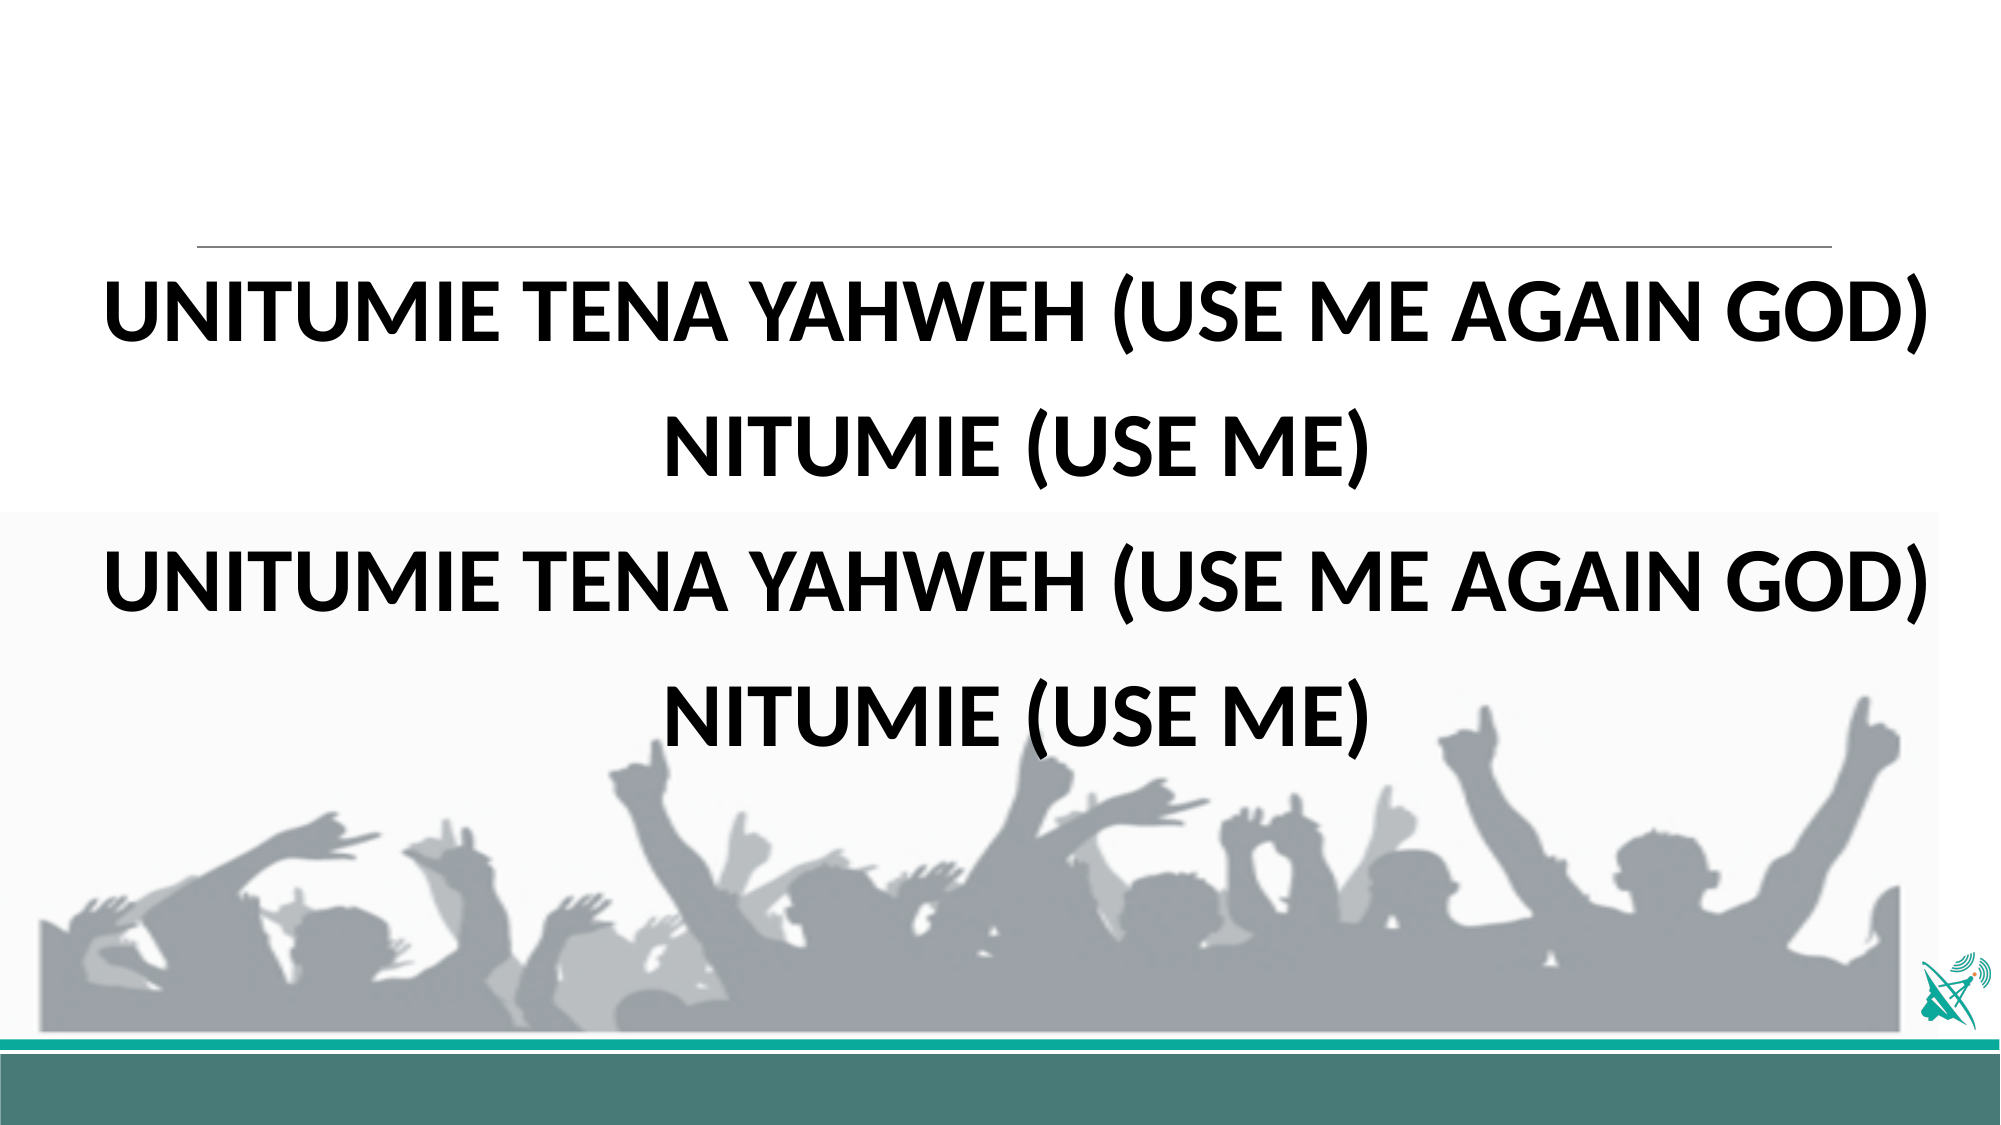

UNITUMIE TENA YAHWEH (USE ME AGAIN GOD)
NITUMIE (USE ME)
UNITUMIE TENA YAHWEH (USE ME AGAIN GOD)
NITUMIE (USE ME)